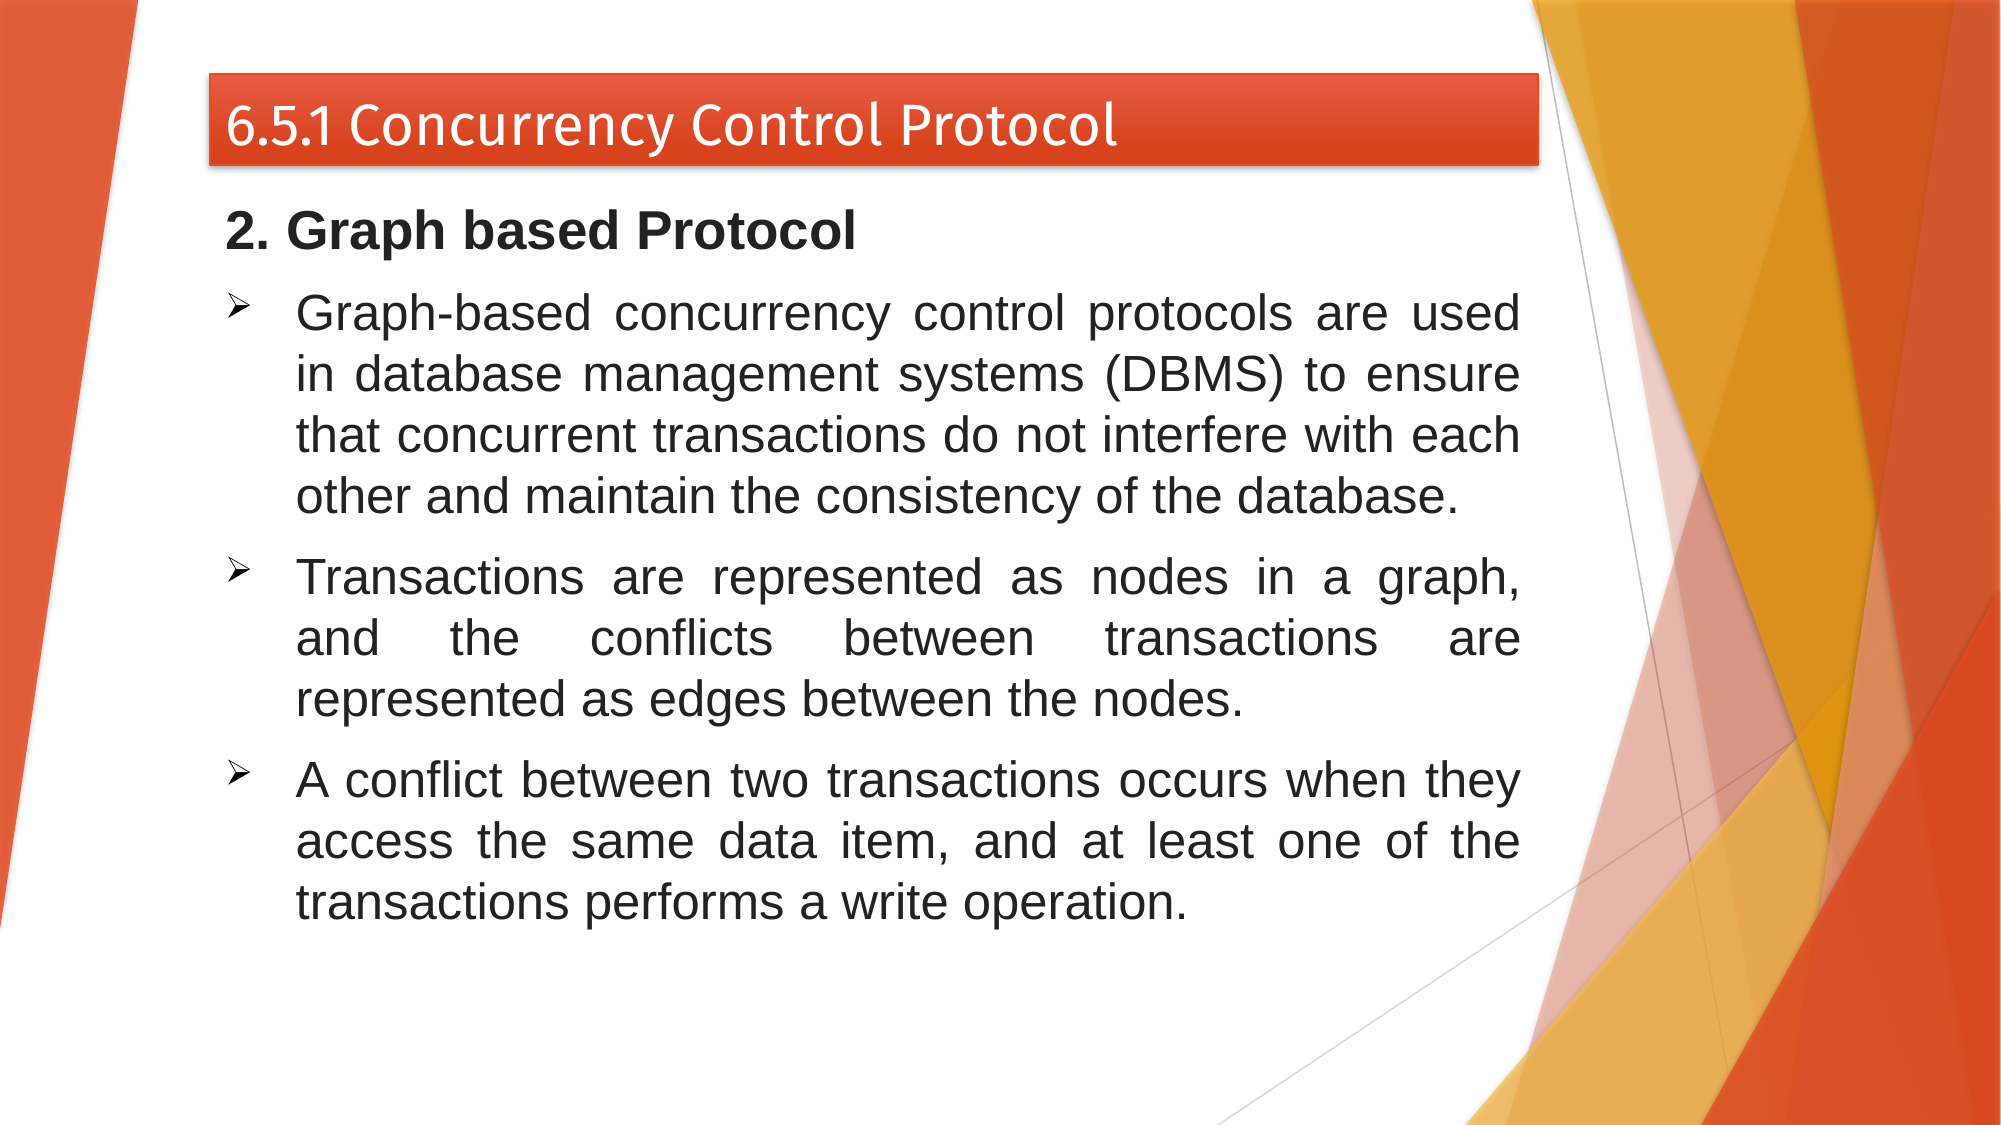

# 6.5.1 Concurrency Control Protocol
2. Graph based Protocol
Graph-based concurrency control protocols are used in database management systems (DBMS) to ensure that concurrent transactions do not interfere with each other and maintain the consistency of the database.
Transactions are represented as nodes in a graph, and the conflicts between transactions are represented as edges between the nodes.
A conflict between two transactions occurs when they access the same data item, and at least one of the transactions performs a write operation.